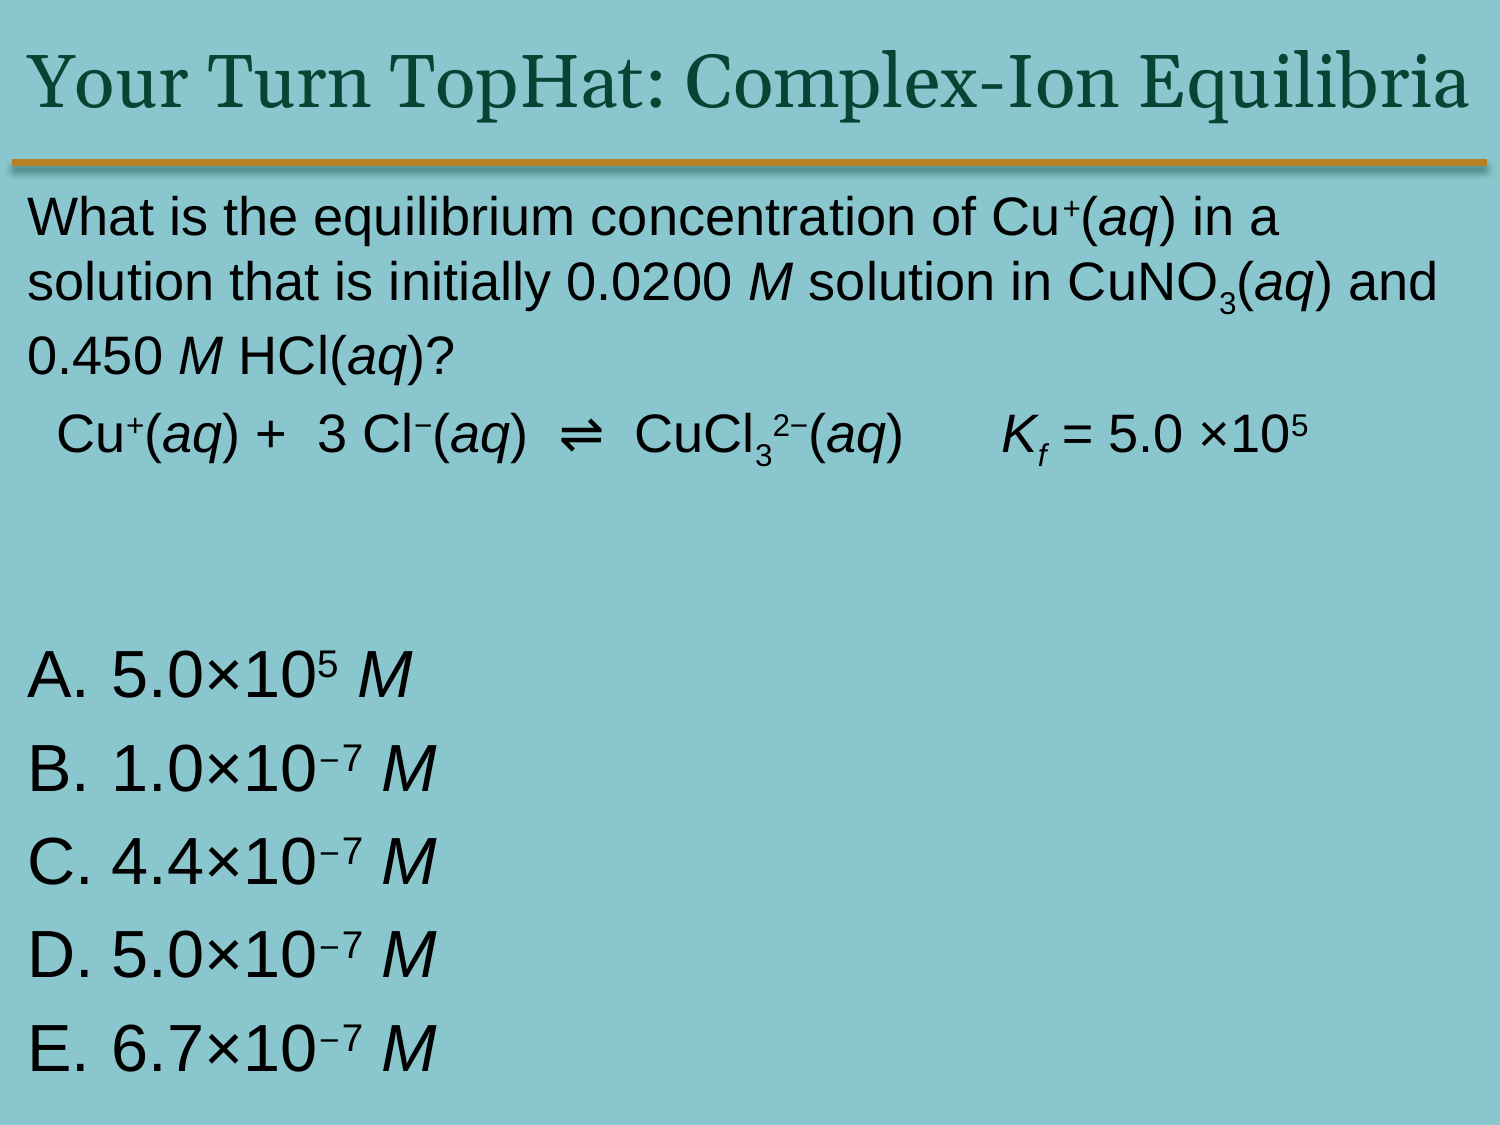

Your Turn TopHat: Complex-Ion Equilibria
# What is the equilibrium concentration of Cu+(aq) in a solution that is initially 0.0200 M solution in CuNO3(aq) and 0.450 M HCl(aq)?
Cu+(aq) +  3 Cl−(aq)  ⇌  CuCl32−(aq)	   Kf = 5.0 ×105
5.0×105 M
1.0×10−7 M
4.4×10−7 M
5.0×10−7 M
6.7×10−7 M